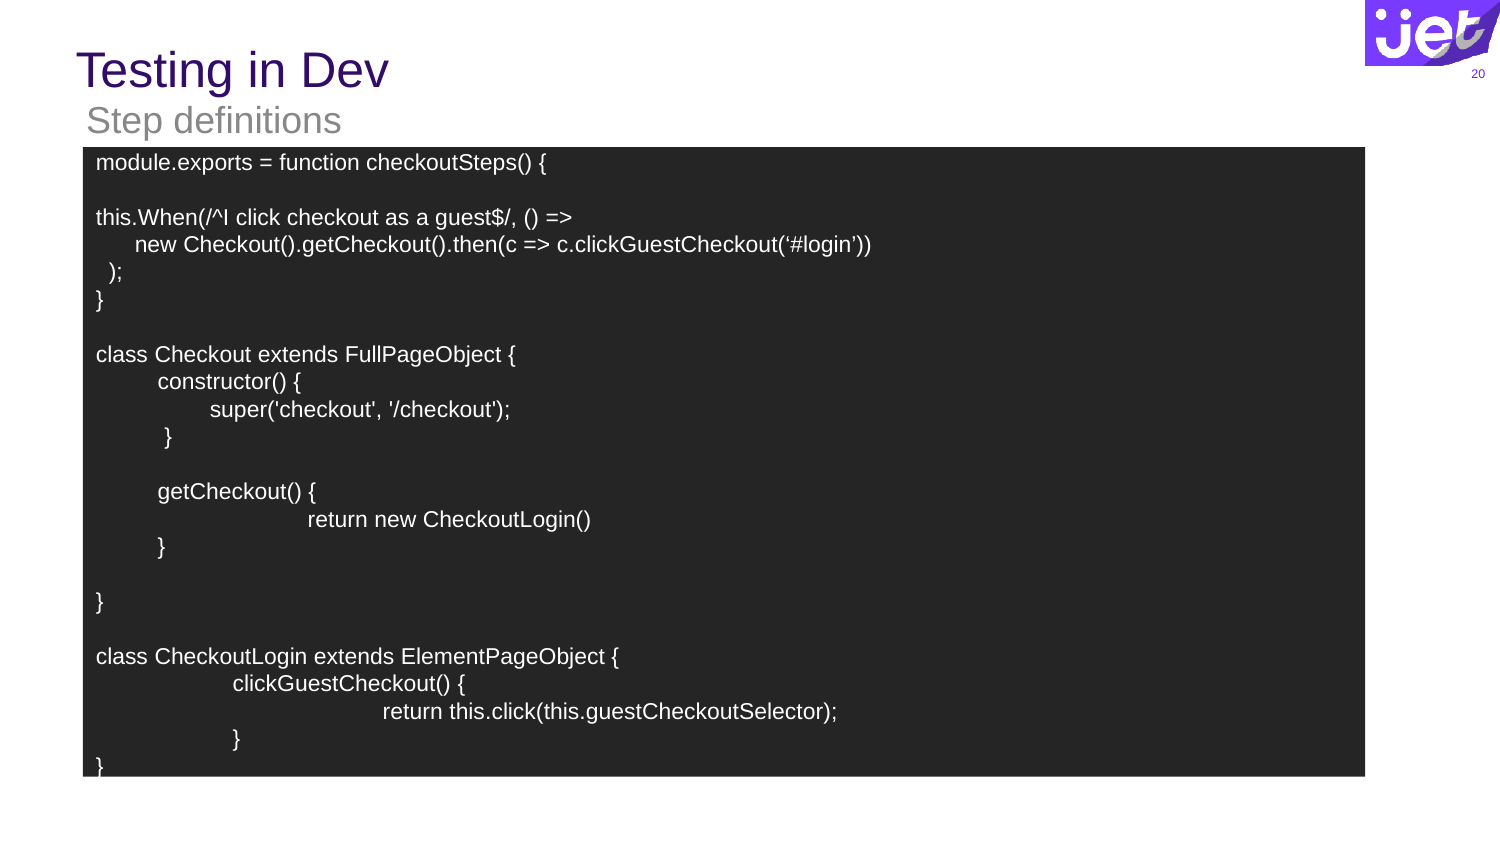

# Testing in Dev
20
Step definitions
  module.exports = function checkoutSteps() {

  this.When(/^I click checkout as a guest$/, () =>
        new Checkout().getCheckout().then(c => c.clickGuestCheckout(‘#login’))
    );
  }

  class Checkout extends FullPageObject {
constructor() {
        super('checkout', '/checkout');
 }

getCheckout() {
	return new CheckoutLogin()
}

  }

  class CheckoutLogin extends ElementPageObject {
	clickGuestCheckout() {
		return this.click(this.guestCheckoutSelector);
	}
  }